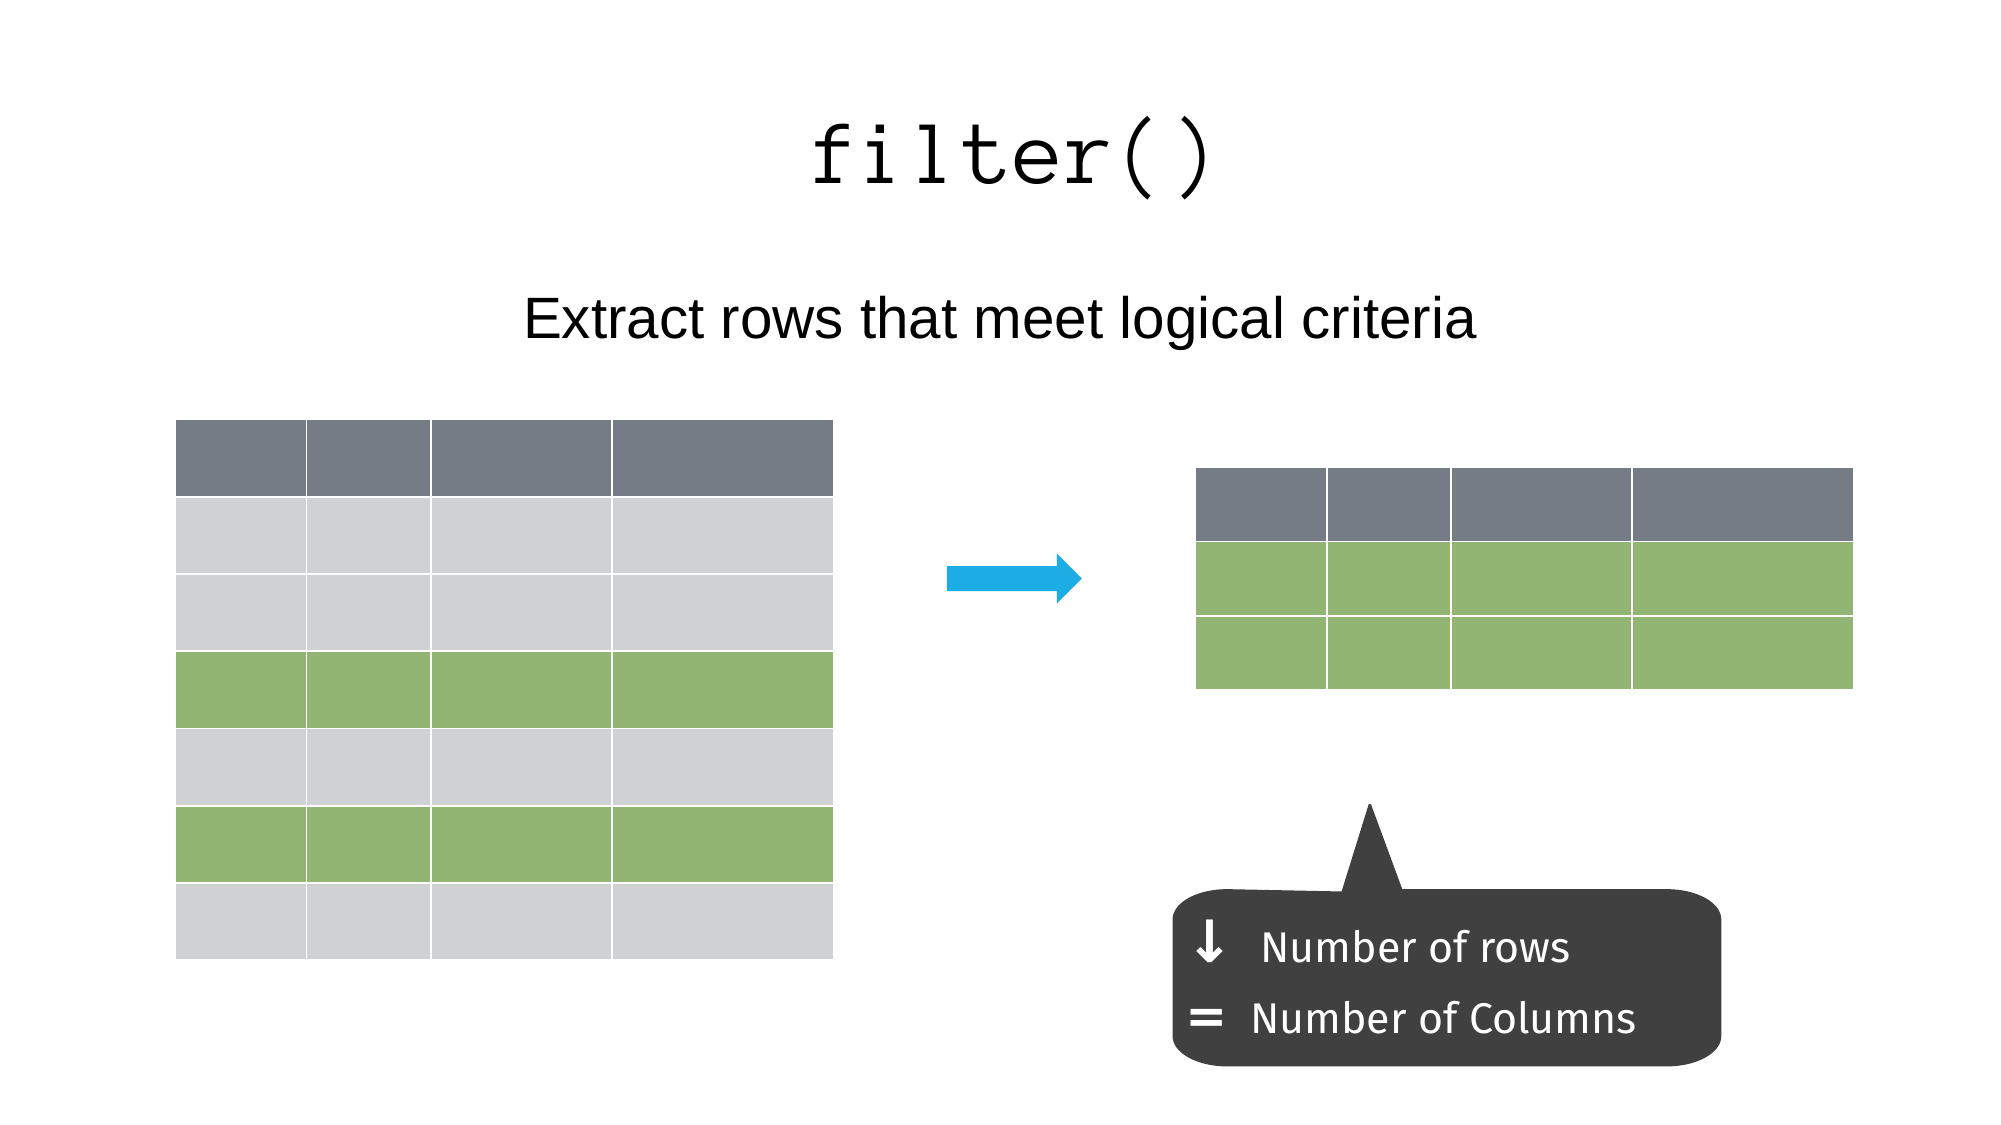

# filter()
Extract rows that meet logical criteria
|  |  |  |  |
| --- | --- | --- | --- |
|  |  |  |  |
|  |  |  |  |
|  |  |  |  |
|  |  |  |  |
|  |  |  |  |
|  |  |  |  |
|  |  |  |  |
| --- | --- | --- | --- |
|  |  |  |  |
|  |  |  |  |

↓  Number of rows
=  Number of Columns